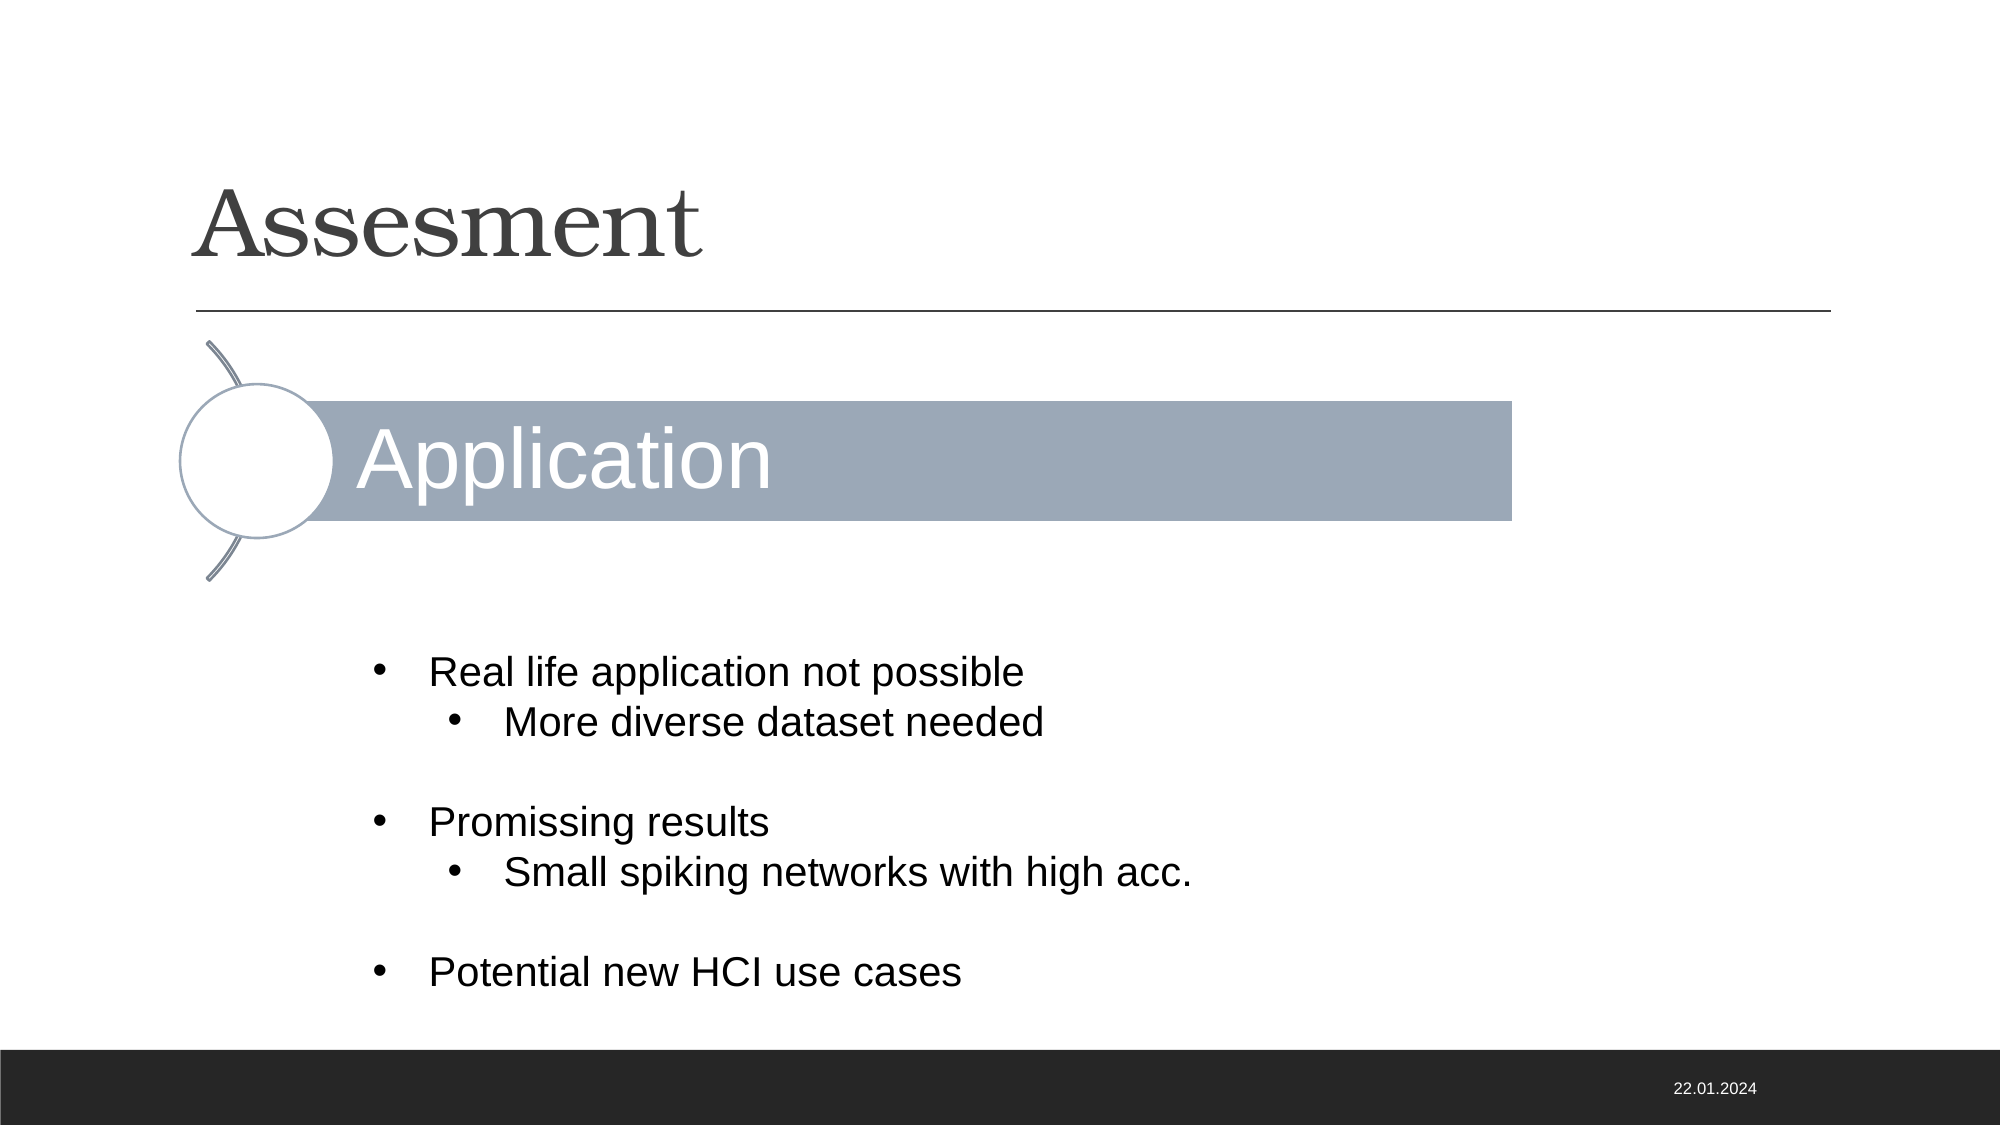

# Assesment
Application
Real life application not possible
More diverse dataset needed

Promissing results
Small spiking networks with high acc.

Potential new HCI use cases

22.01.2024